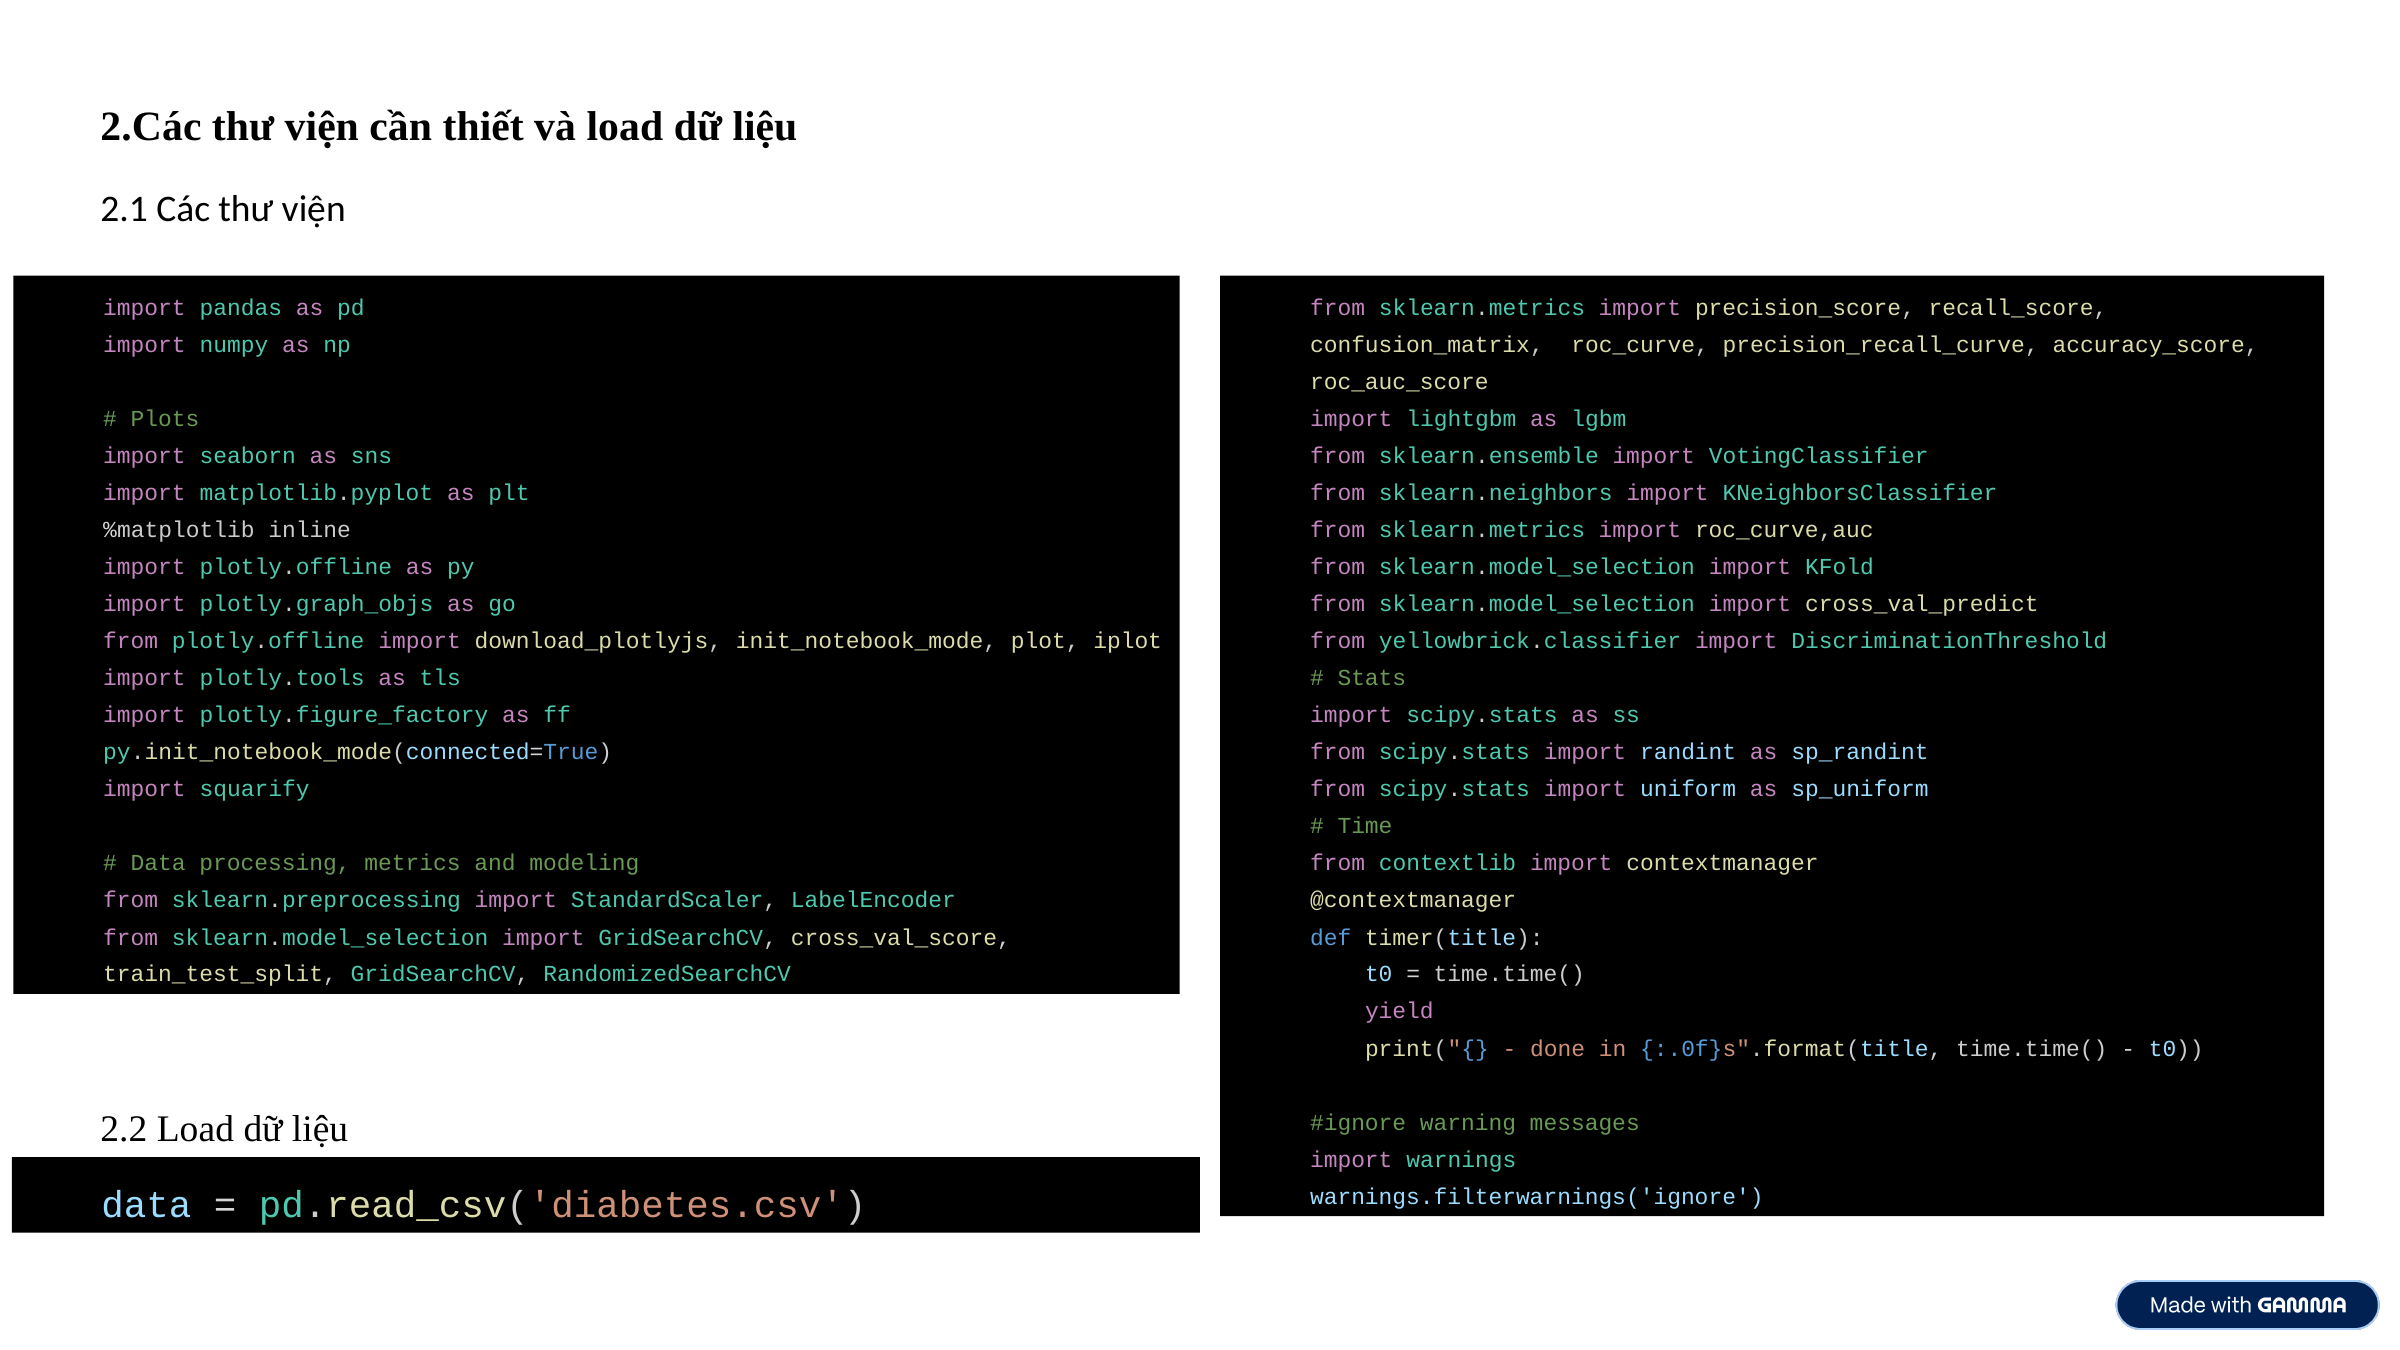

2.Các thư viện cần thiết và load dữ liệu
2.1 Các thư viện
import pandas as pd
import numpy as np

# Plots
import seaborn as sns
import matplotlib.pyplot as plt
%matplotlib inline
import plotly.offline as py
import plotly.graph_objs as go
from plotly.offline import download_plotlyjs, init_notebook_mode, plot, iplot
import plotly.tools as tls
import plotly.figure_factory as ff
py.init_notebook_mode(connected=True)
import squarify

# Data processing, metrics and modeling
from sklearn.preprocessing import StandardScaler, LabelEncoder
from sklearn.model_selection import GridSearchCV, cross_val_score, train_test_split, GridSearchCV, RandomizedSearchCV
from sklearn.metrics import precision_score, recall_score, confusion_matrix,  roc_curve, precision_recall_curve, accuracy_score, roc_auc_score
import lightgbm as lgbm
from sklearn.ensemble import VotingClassifier
from sklearn.neighbors import KNeighborsClassifier
from sklearn.metrics import roc_curve,auc
from sklearn.model_selection import KFold
from sklearn.model_selection import cross_val_predict
from yellowbrick.classifier import DiscriminationThreshold
# Stats
import scipy.stats as ss
from scipy.stats import randint as sp_randint
from scipy.stats import uniform as sp_uniform
# Time
from contextlib import contextmanager
@contextmanager
def timer(title):
    t0 = time.time()
    yield
    print("{} - done in {:.0f}s".format(title, time.time() - t0))

#ignore warning messages
import warnings
warnings.filterwarnings('ignore')
2.2 Load dữ liệu
data = pd.read_csv('diabetes.csv')